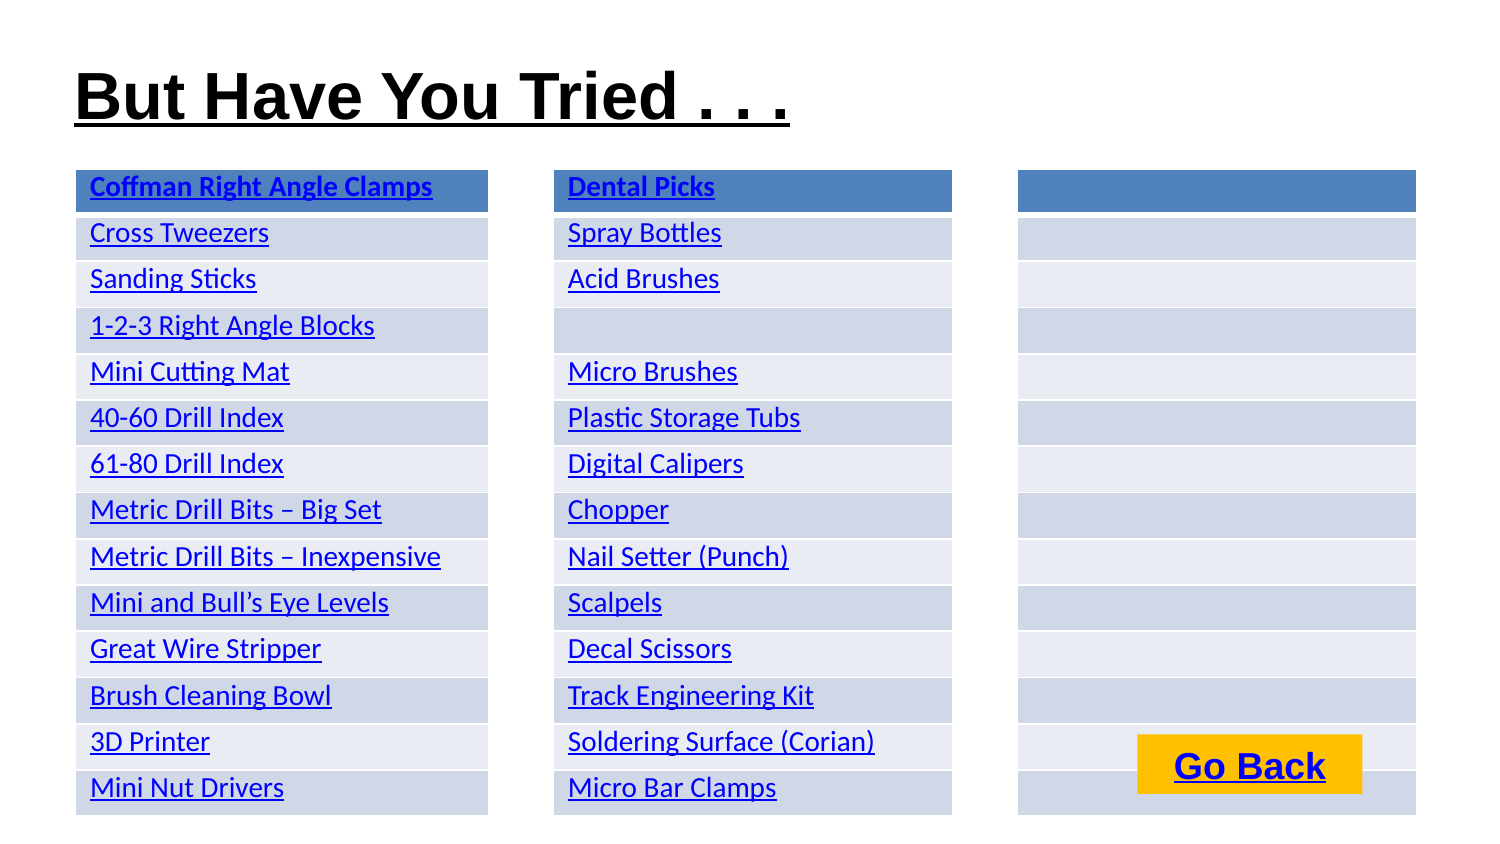

But Have You Tried . . .
| Coffman Right Angle Clamps |
| --- |
| Cross Tweezers |
| Sanding Sticks |
| 1-2-3 Right Angle Blocks |
| Mini Cutting Mat |
| 40-60 Drill Index |
| 61-80 Drill Index |
| Metric Drill Bits – Big Set |
| Metric Drill Bits – Inexpensive |
| Mini and Bull’s Eye Levels |
| Great Wire Stripper |
| Brush Cleaning Bowl |
| 3D Printer |
| Mini Nut Drivers |
| Dental Picks |
| --- |
| Spray Bottles |
| Acid Brushes |
|  |
| Micro Brushes |
| Plastic Storage Tubs |
| Digital Calipers |
| Chopper |
| Nail Setter (Punch) |
| Scalpels |
| Decal Scissors |
| Track Engineering Kit |
| Soldering Surface (Corian) |
| Micro Bar Clamps |
|  |
| --- |
|  |
|  |
|  |
|  |
|  |
|  |
|  |
|  |
|  |
|  |
|  |
|  |
|  |
Go Back